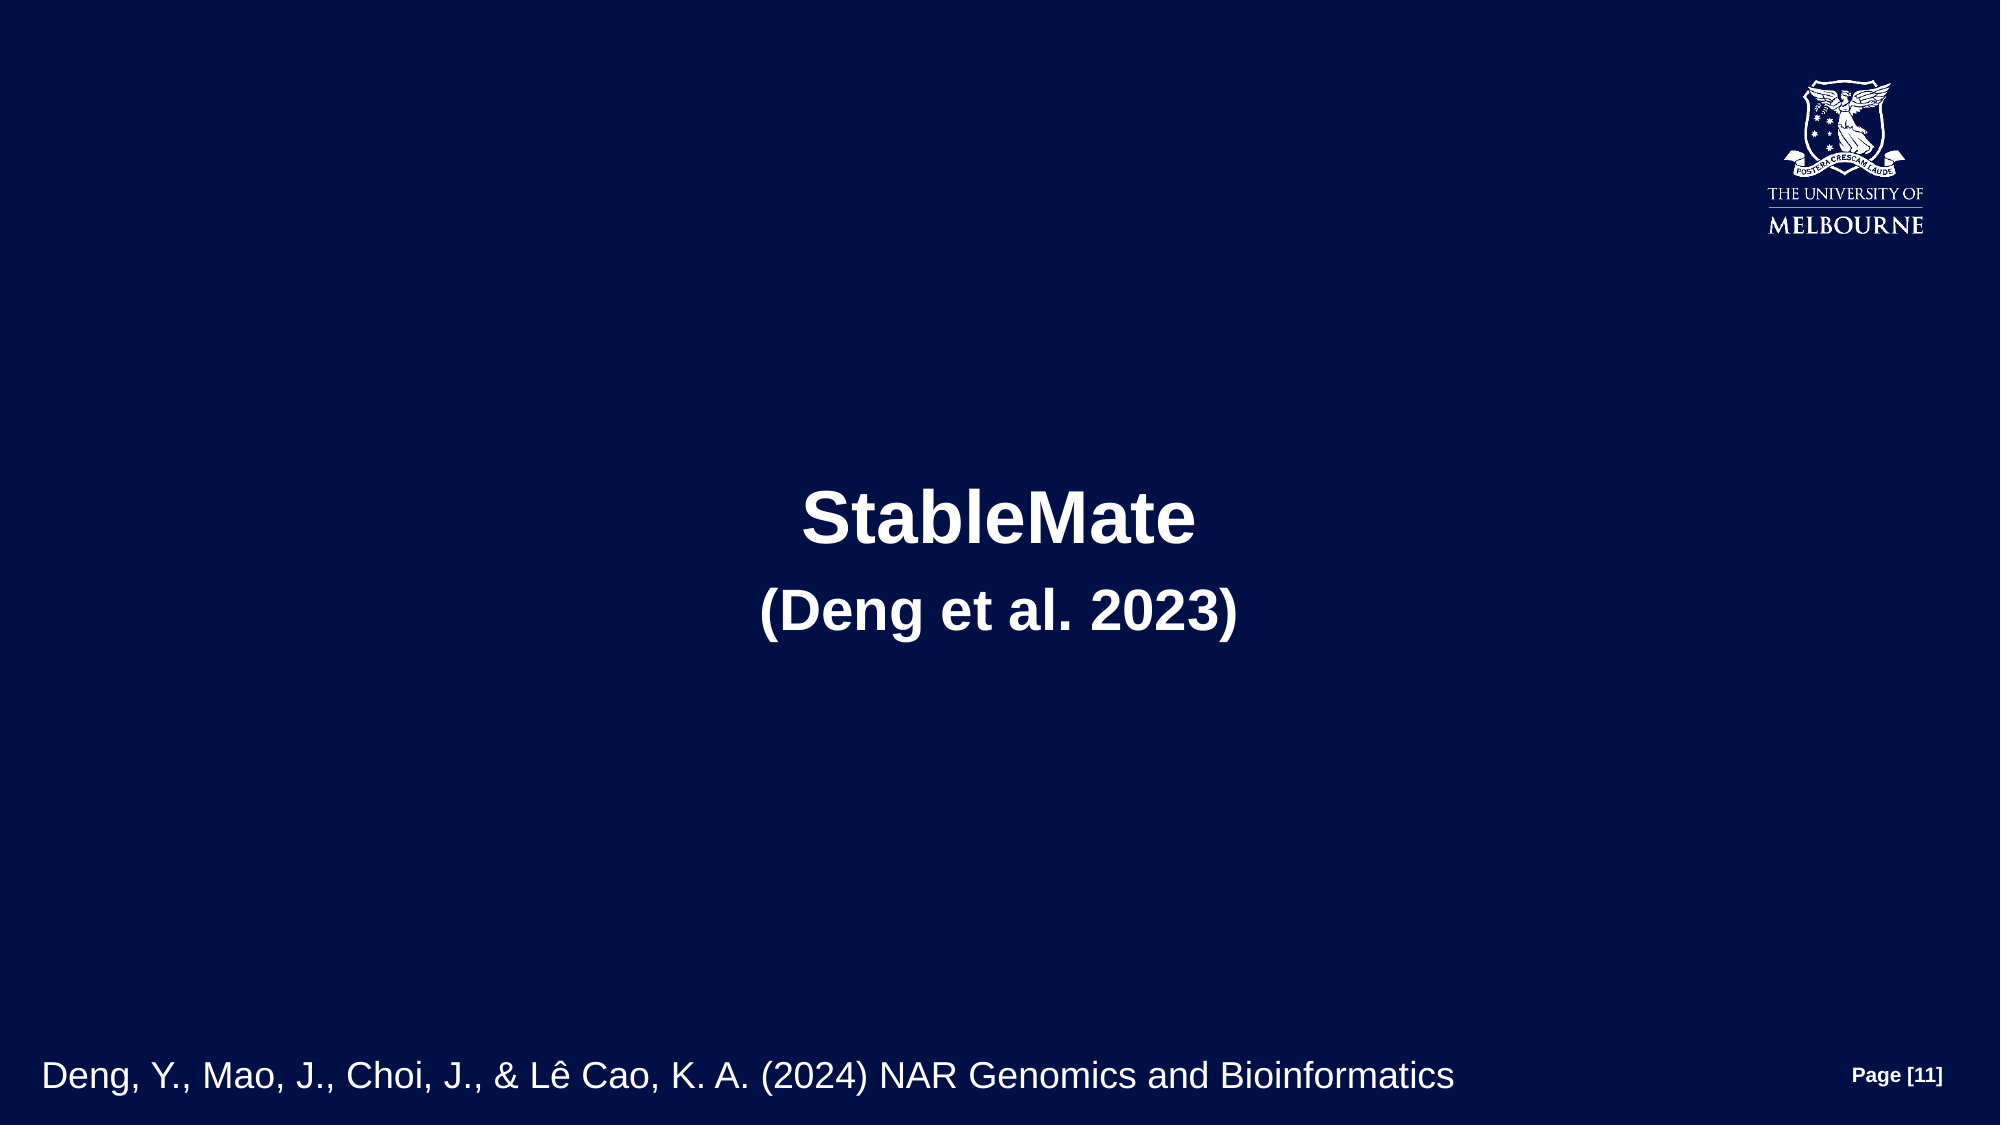

# StableMate (Deng et al. 2023)
Deng, Y., Mao, J., Choi, J., & Lê Cao, K. A. (2024) NAR Genomics and Bioinformatics
Page [11]